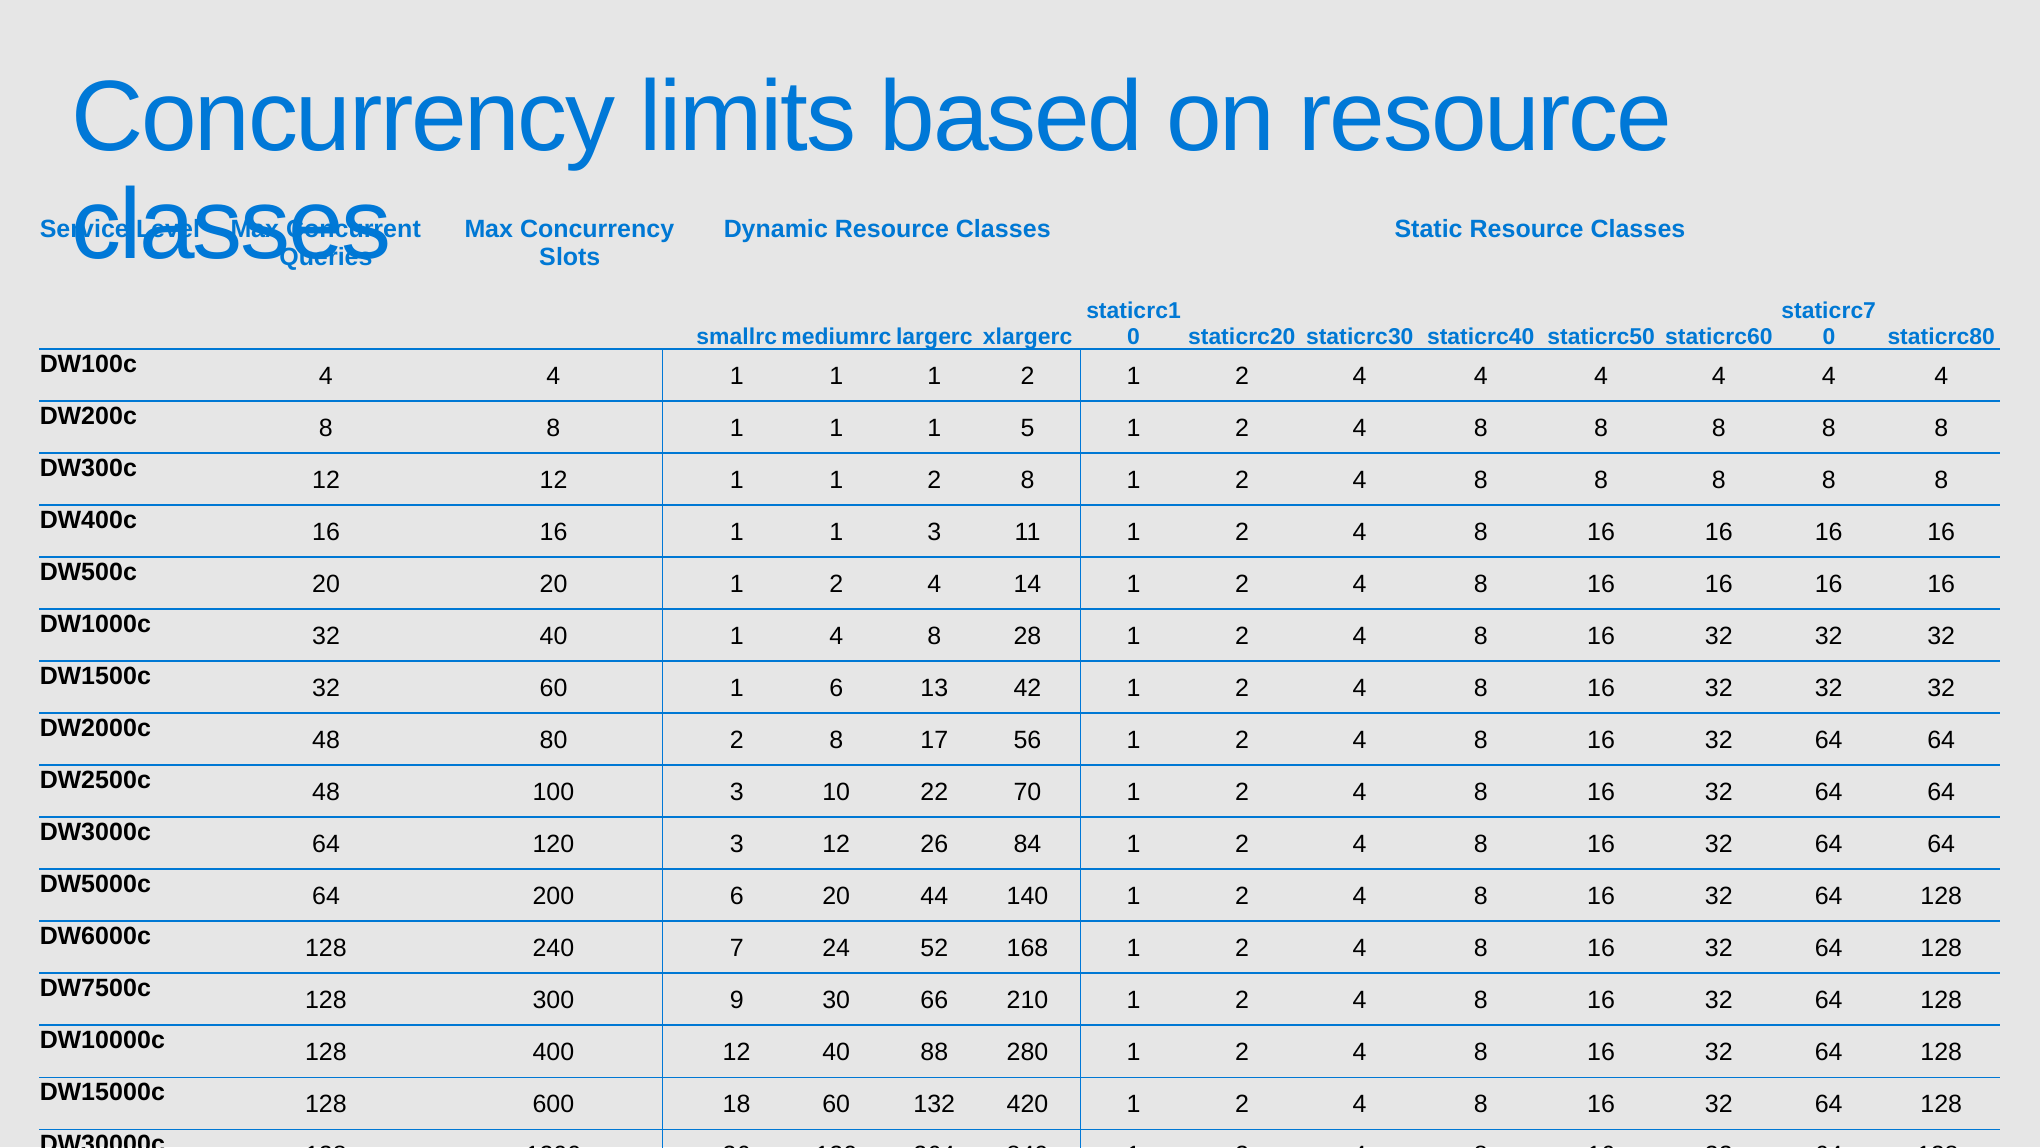

# Concurrency limits based on resource classes
| Service Level | Max Concurrent Queries | Max Concurrency Slots |  | Dynamic Resource Classes |  |  |  | Static Resource Classes |  |  |  |  |  |  |  |
| --- | --- | --- | --- | --- | --- | --- | --- | --- | --- | --- | --- | --- | --- | --- | --- |
|  |  |  |  | smallrc | mediumrc | largerc | xlargerc | staticrc10 | staticrc20 | staticrc30 | staticrc40 | staticrc50 | staticrc60 | staticrc70 | staticrc80 |
| DW100c | 4 | 4 |  | 1 | 1 | 1 | 2 | 1 | 2 | 4 | 4 | 4 | 4 | 4 | 4 |
| DW200c | 8 | 8 |  | 1 | 1 | 1 | 5 | 1 | 2 | 4 | 8 | 8 | 8 | 8 | 8 |
| DW300c | 12 | 12 |  | 1 | 1 | 2 | 8 | 1 | 2 | 4 | 8 | 8 | 8 | 8 | 8 |
| DW400c | 16 | 16 |  | 1 | 1 | 3 | 11 | 1 | 2 | 4 | 8 | 16 | 16 | 16 | 16 |
| DW500c | 20 | 20 |  | 1 | 2 | 4 | 14 | 1 | 2 | 4 | 8 | 16 | 16 | 16 | 16 |
| DW1000c | 32 | 40 |  | 1 | 4 | 8 | 28 | 1 | 2 | 4 | 8 | 16 | 32 | 32 | 32 |
| DW1500c | 32 | 60 |  | 1 | 6 | 13 | 42 | 1 | 2 | 4 | 8 | 16 | 32 | 32 | 32 |
| DW2000c | 48 | 80 |  | 2 | 8 | 17 | 56 | 1 | 2 | 4 | 8 | 16 | 32 | 64 | 64 |
| DW2500c | 48 | 100 |  | 3 | 10 | 22 | 70 | 1 | 2 | 4 | 8 | 16 | 32 | 64 | 64 |
| DW3000c | 64 | 120 |  | 3 | 12 | 26 | 84 | 1 | 2 | 4 | 8 | 16 | 32 | 64 | 64 |
| DW5000c | 64 | 200 |  | 6 | 20 | 44 | 140 | 1 | 2 | 4 | 8 | 16 | 32 | 64 | 128 |
| DW6000c | 128 | 240 |  | 7 | 24 | 52 | 168 | 1 | 2 | 4 | 8 | 16 | 32 | 64 | 128 |
| DW7500c | 128 | 300 |  | 9 | 30 | 66 | 210 | 1 | 2 | 4 | 8 | 16 | 32 | 64 | 128 |
| DW10000c | 128 | 400 |  | 12 | 40 | 88 | 280 | 1 | 2 | 4 | 8 | 16 | 32 | 64 | 128 |
| DW15000c | 128 | 600 |  | 18 | 60 | 132 | 420 | 1 | 2 | 4 | 8 | 16 | 32 | 64 | 128 |
| DW30000c | 128 | 1200 |  | 36 | 120 | 264 | 840 | 1 | 2 | 4 | 8 | 16 | 32 | 64 | 128 |